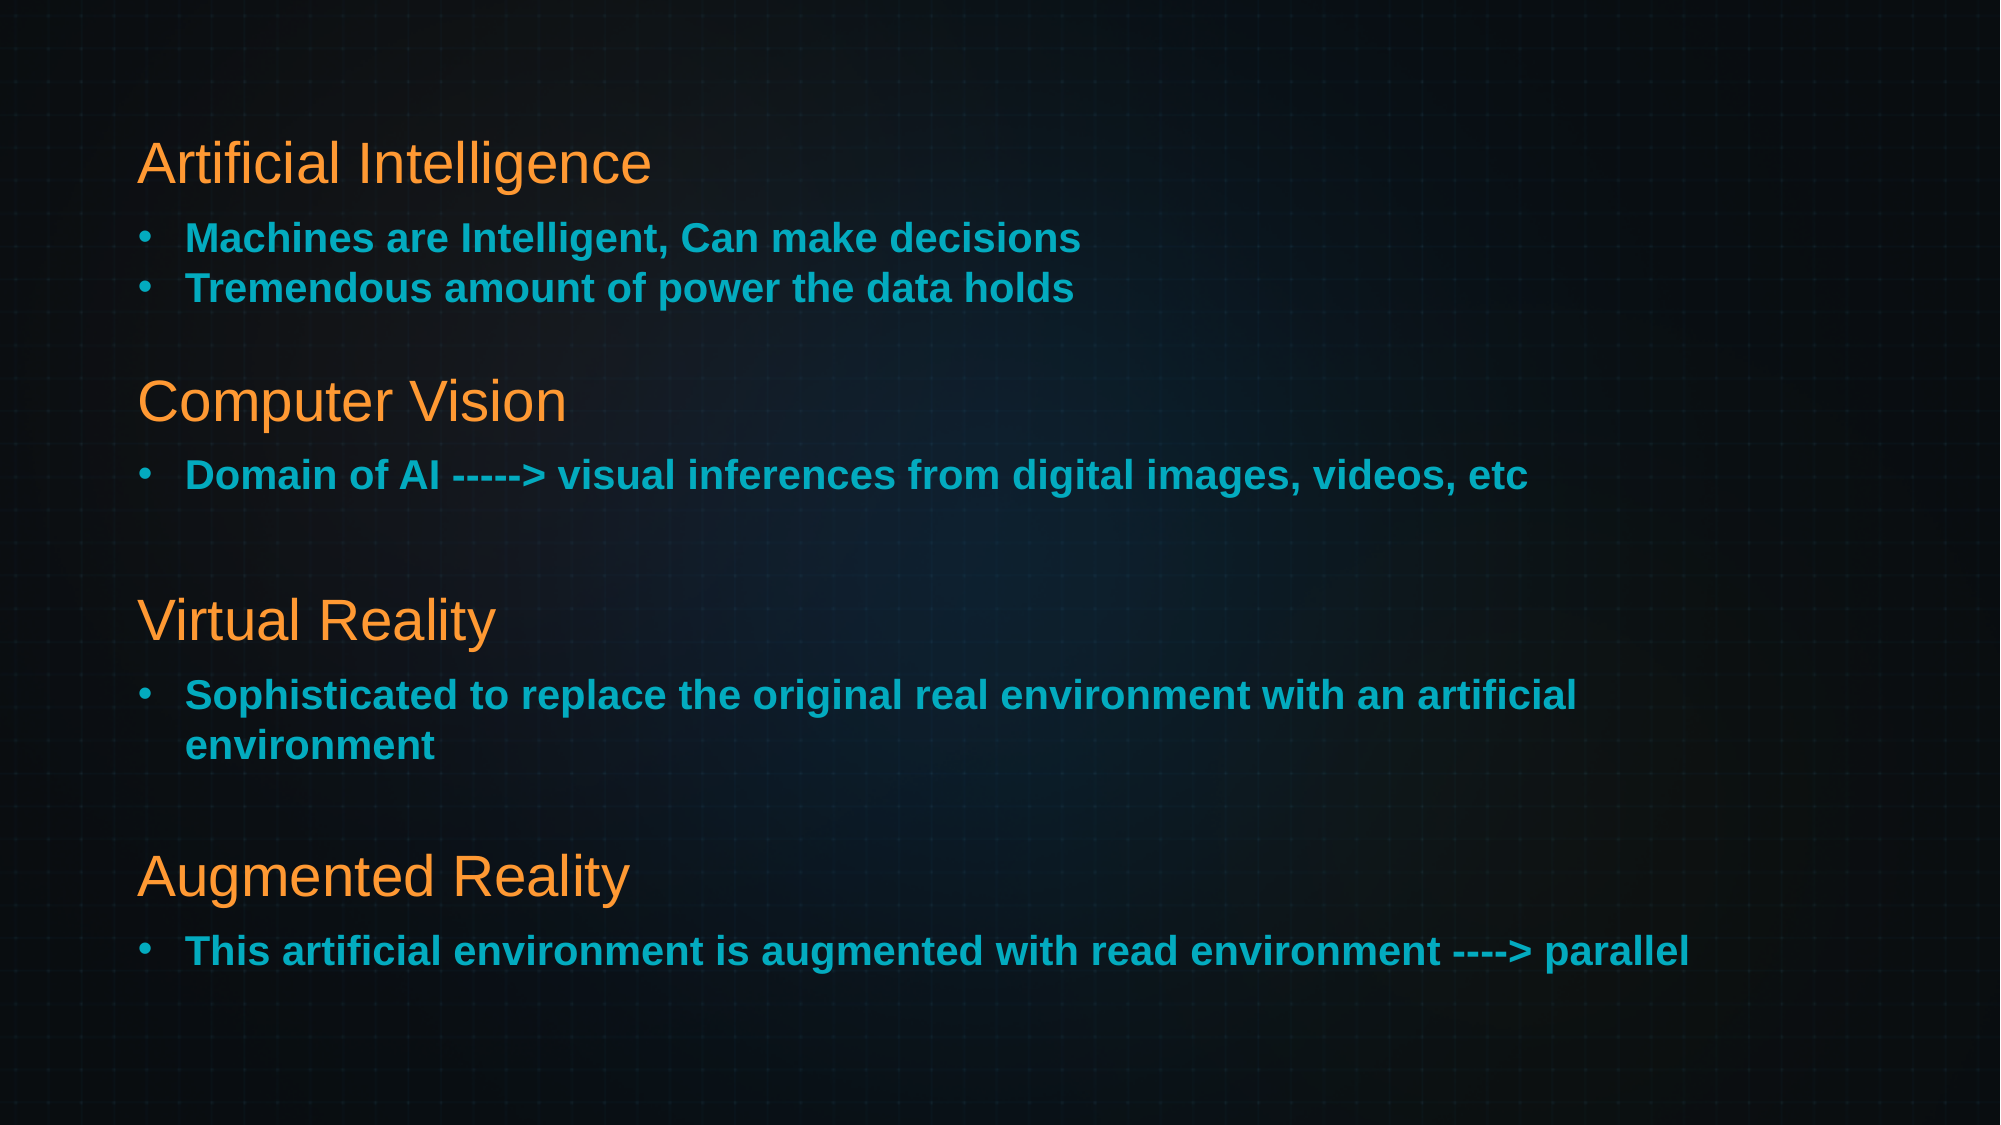

Artificial Intelligence
Machines are Intelligent, Can make decisions
Tremendous amount of power the data holds

Computer Vision
Domain of AI -----> visual inferences from digital images, videos, etc
Virtual Reality
Sophisticated to replace the original real environment with an artificial environment
Augmented Reality
This artificial environment is augmented with read environment ----> parallel